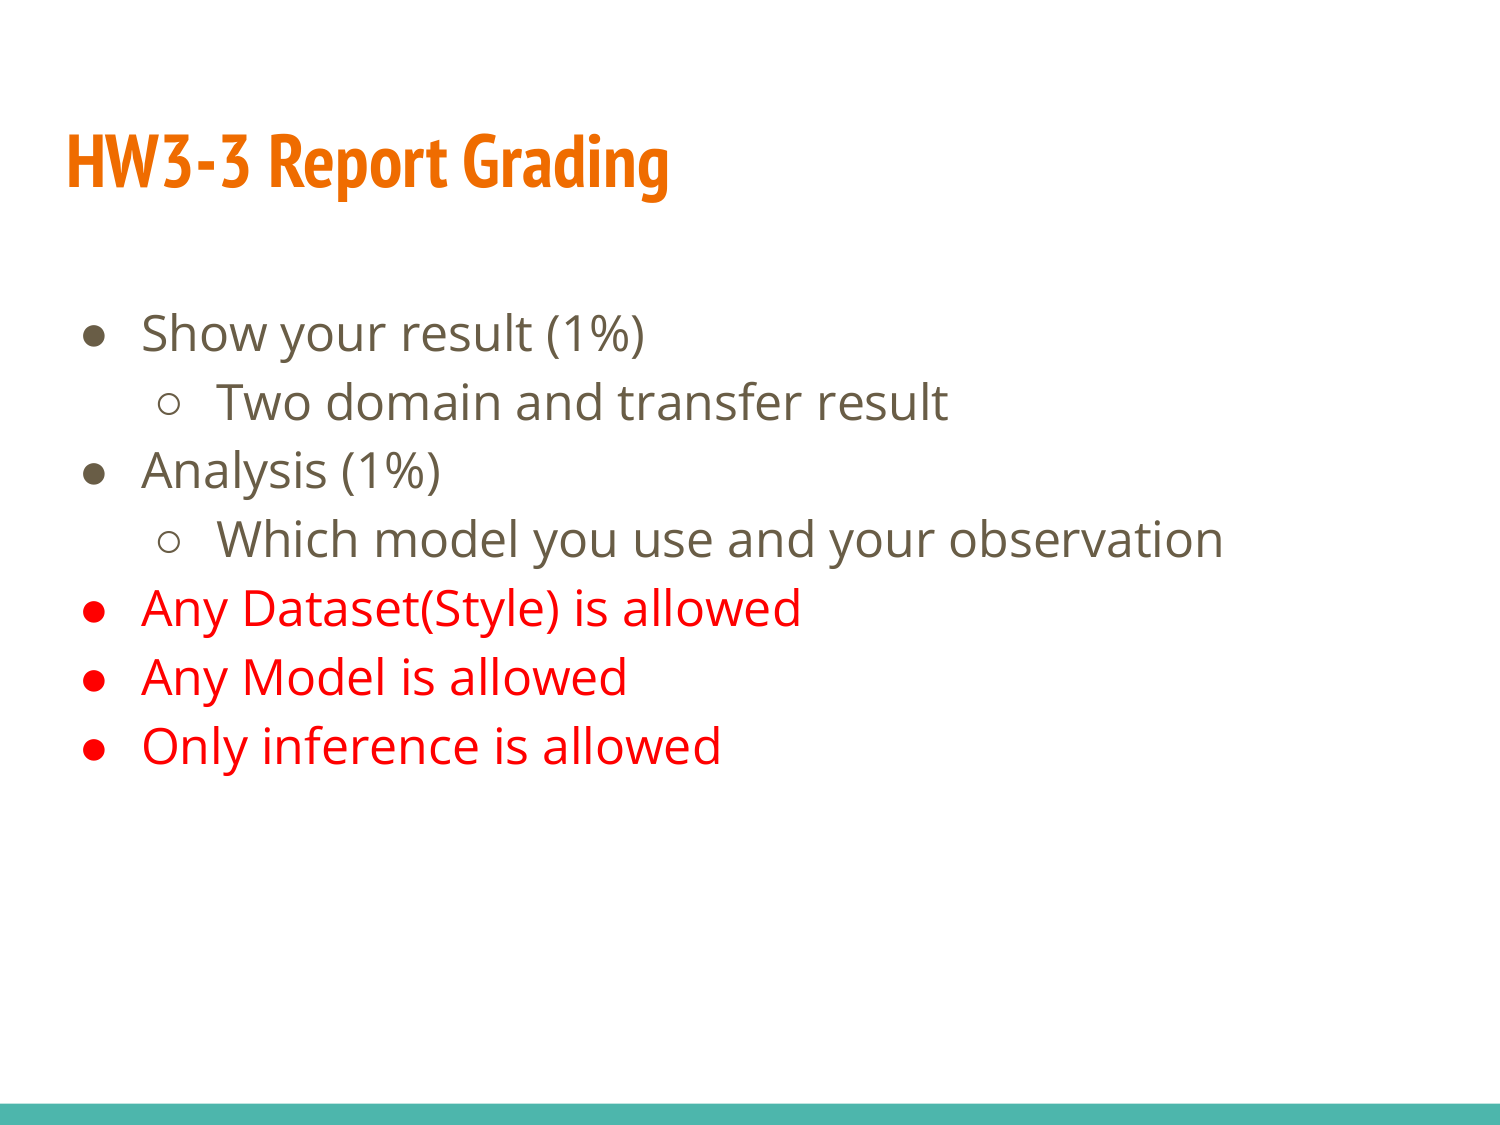

# HW3-3 Report Grading
Show your result (1%)
Two domain and transfer result
Analysis (1%)
Which model you use and your observation
Any Dataset(Style) is allowed
Any Model is allowed
Only inference is allowed